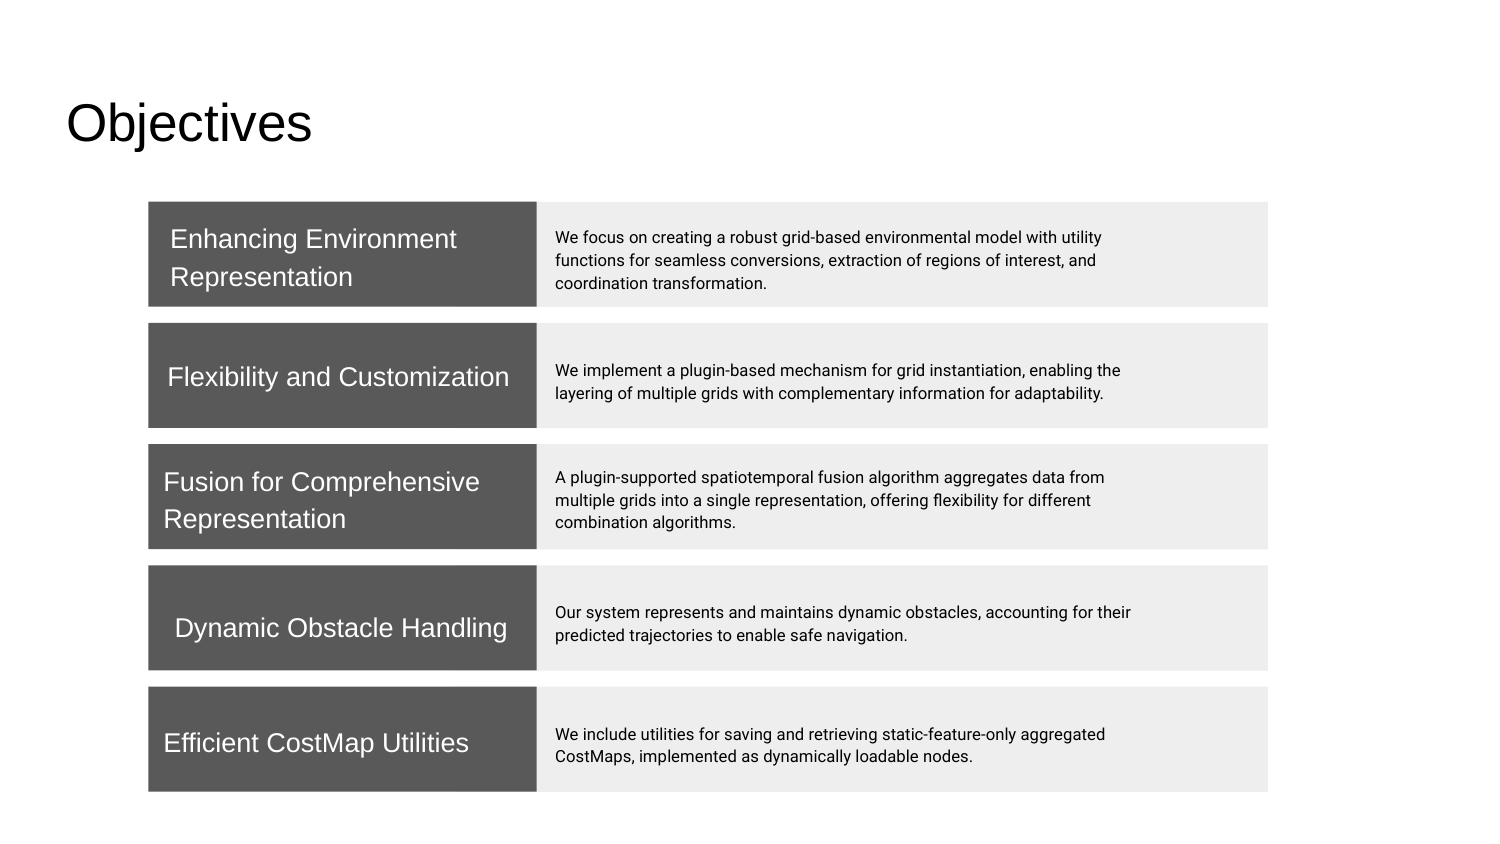

# Objectives

We focus on creating a robust grid-based environmental model with utility functions for seamless conversions, extraction of regions of interest, and coordination transformation.

Enhancing Environment Representation

We implement a plugin-based mechanism for grid instantiation, enabling the layering of multiple grids with complementary information for adaptability.

Flexibility and Customization

A plugin-supported spatiotemporal fusion algorithm aggregates data from multiple grids into a single representation, offering flexibility for different combination algorithms.

Fusion for Comprehensive Representation

Our system represents and maintains dynamic obstacles, accounting for their predicted trajectories to enable safe navigation.

Dynamic Obstacle Handling

We include utilities for saving and retrieving static-feature-only aggregated CostMaps, implemented as dynamically loadable nodes.

Efficient CostMap Utilities